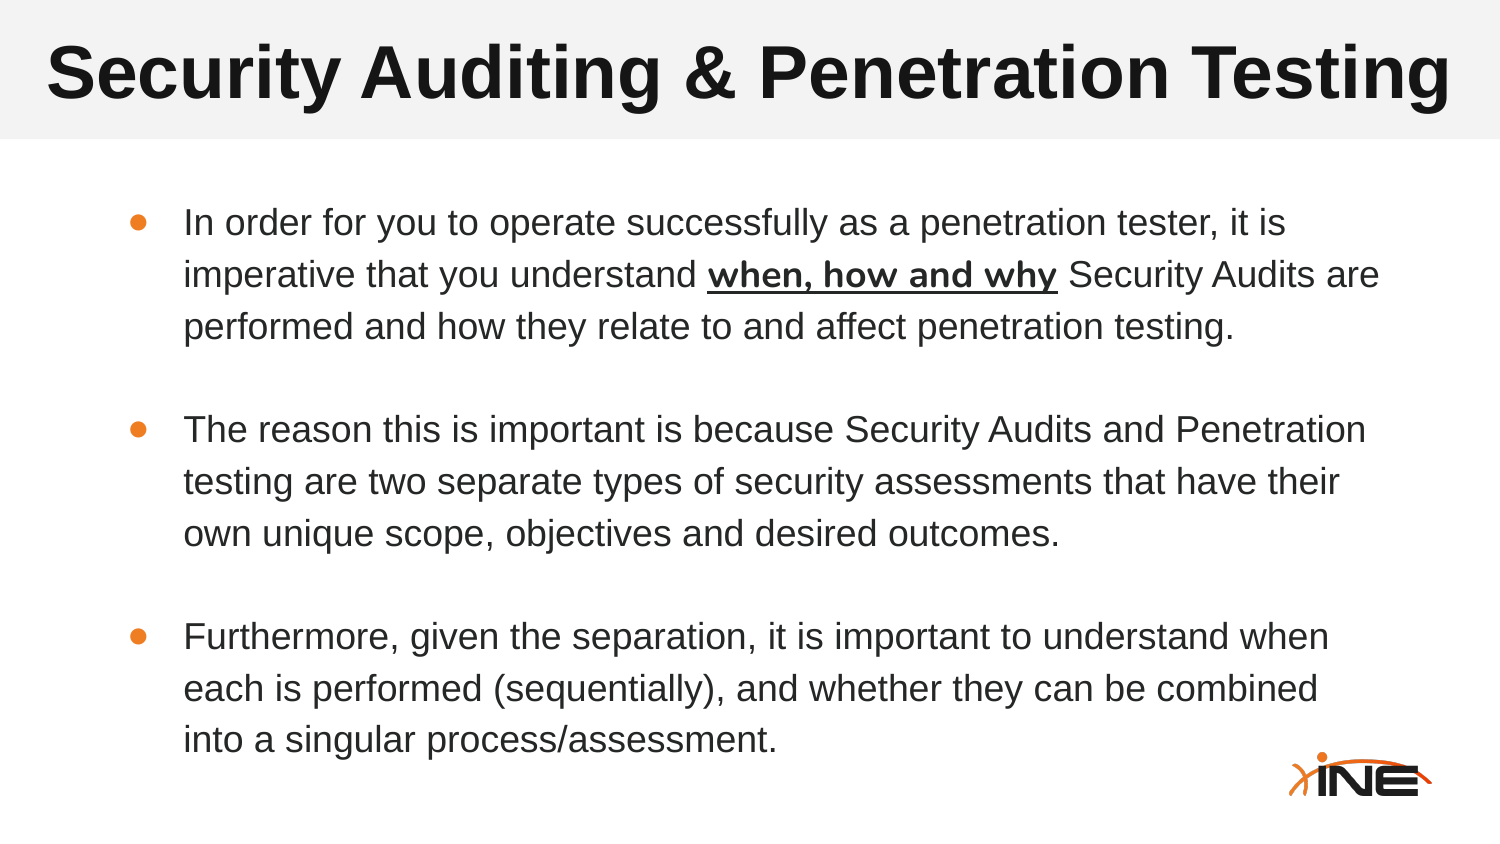

# Security Auditing & Penetration Testing
In order for you to operate successfully as a penetration tester, it is imperative that you understand when, how and why Security Audits are performed and how they relate to and affect penetration testing.

The reason this is important is because Security Audits and Penetration testing are two separate types of security assessments that have their own unique scope, objectives and desired outcomes.

Furthermore, given the separation, it is important to understand when each is performed (sequentially), and whether they can be combined into a singular process/assessment.